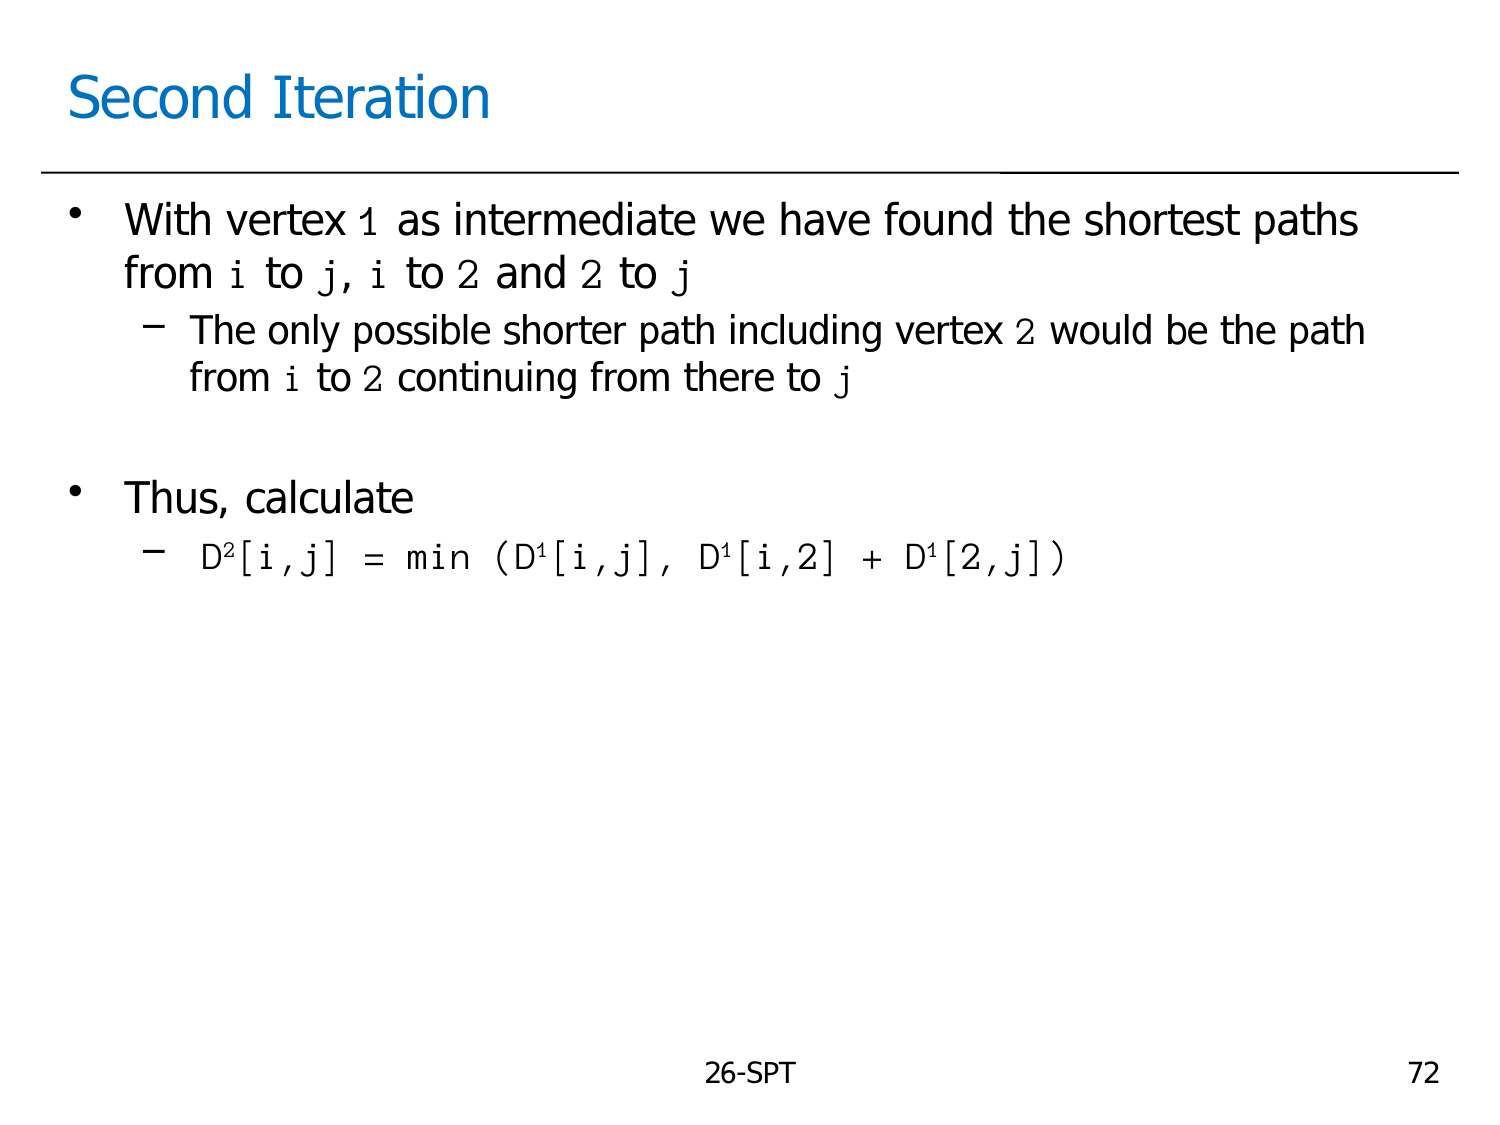

# Second Iteration
With vertex 1 as intermediate we have found the shortest paths from i to j, i to 2 and 2 to j
The only possible shorter path including vertex 2 would be the path from i to 2 continuing from there to j

Thus, calculate
 D2[i,j] = min (D1[i,j], D1[i,2] + D1[2,j])

26-SPT
72